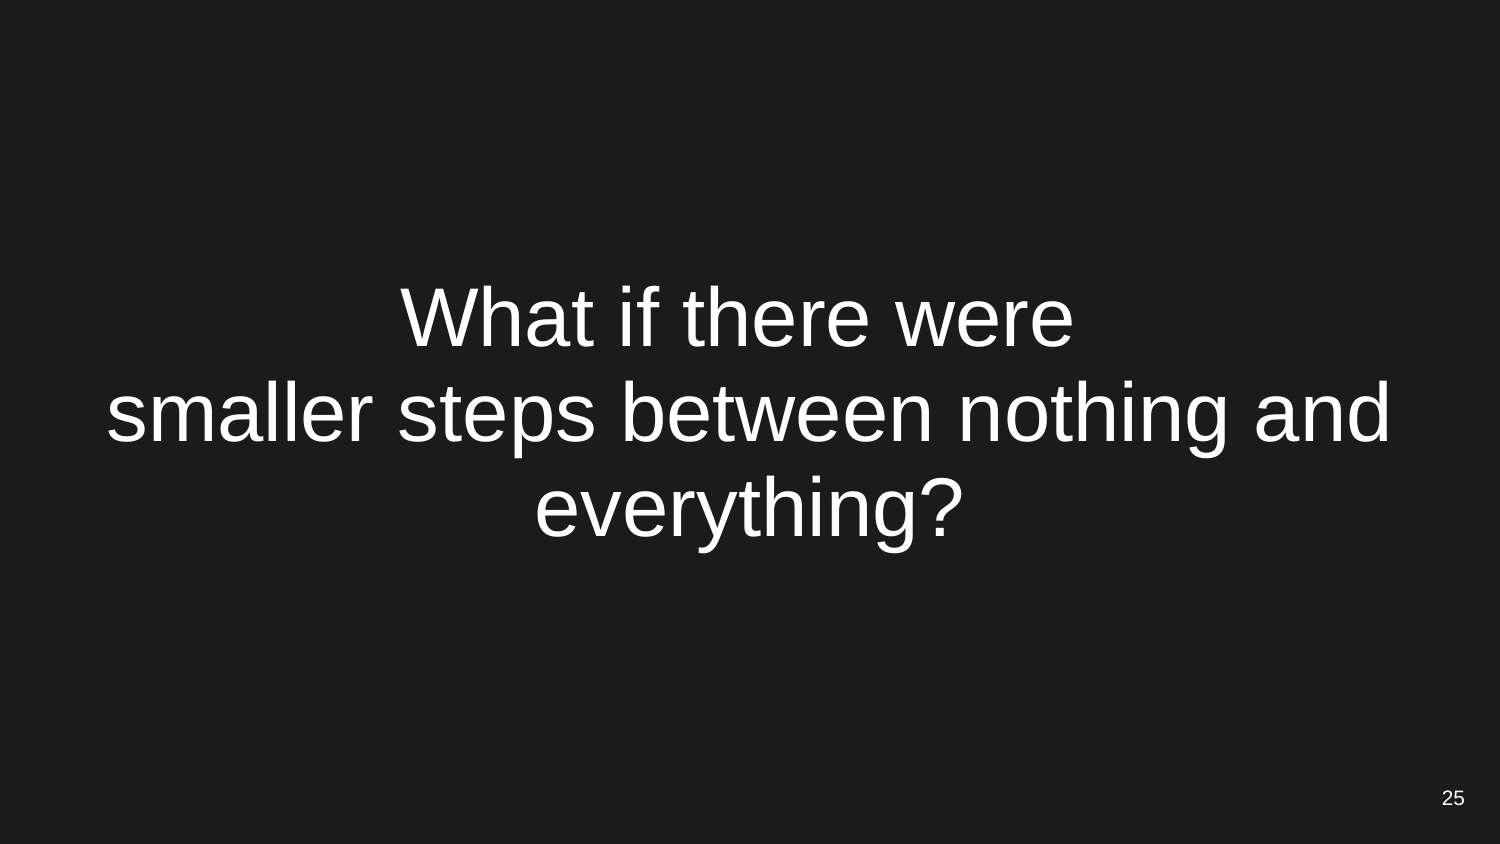

# What if there were smaller steps between nothing and everything?
25